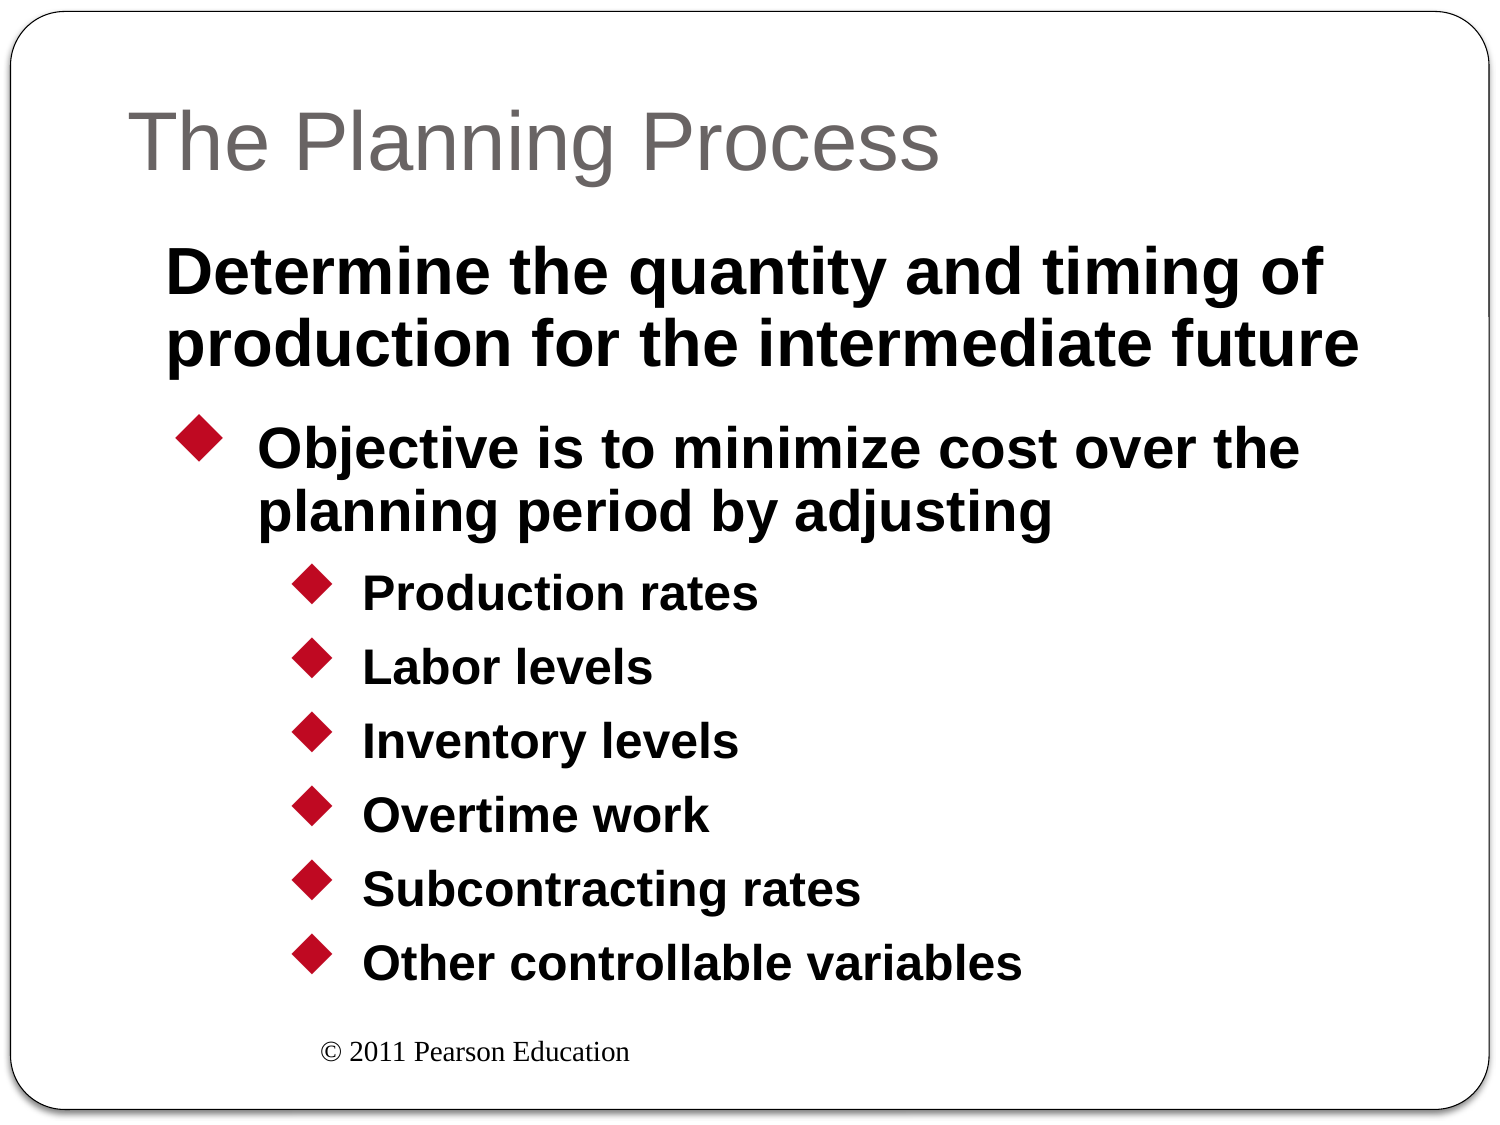

# The Planning Process
Determine the quantity and timing of production for the intermediate future
Objective is to minimize cost over the planning period by adjusting
Production rates
Labor levels
Inventory levels
Overtime work
Subcontracting rates
Other controllable variables
© 2011 Pearson Education